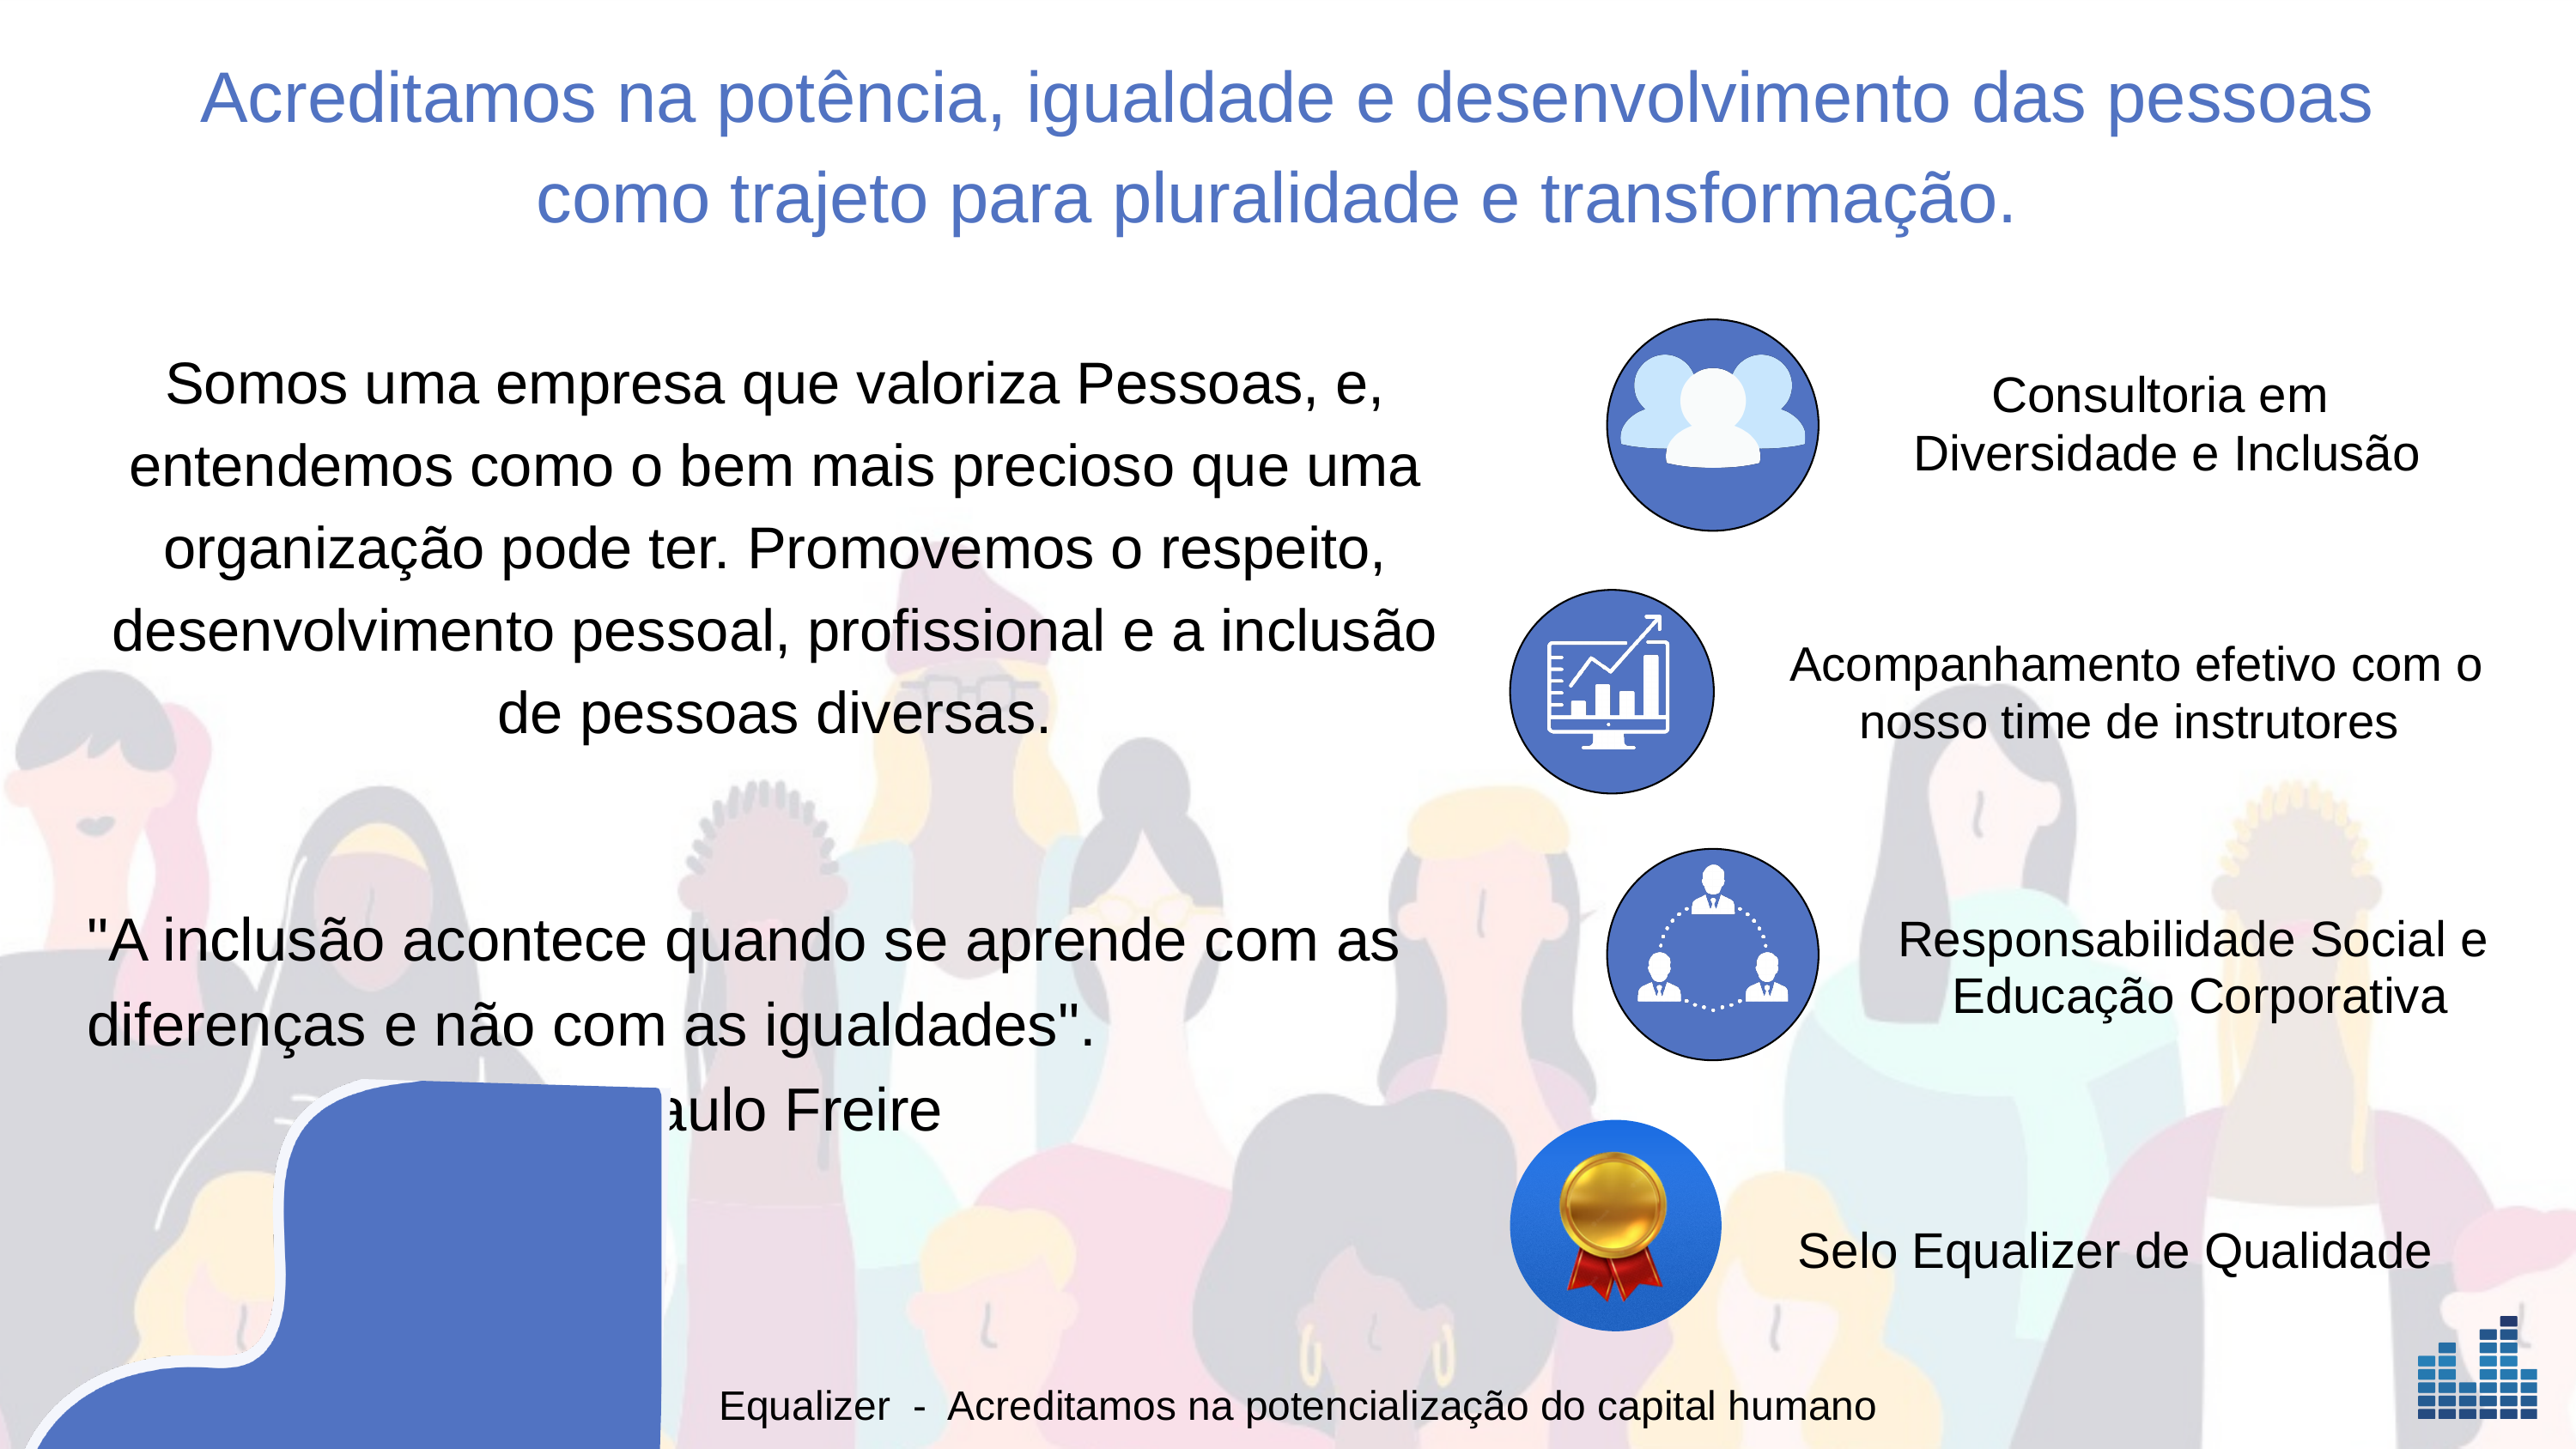

Acreditamos na potência, igualdade e desenvolvimento das pessoas
 como trajeto para pluralidade e transformação.

Consultoria em
 Diversidade e Inclusão
Somos uma empresa que valoriza Pessoas, e, entendemos como o bem mais precioso que uma organização pode ter. Promovemos o respeito, desenvolvimento pessoal, profissional e a inclusão de pessoas diversas.

Acompanhamento efetivo com o nosso time de instrutores

Responsabilidade Social e
Educação Corporativa
"A inclusão acontece quando se aprende com as diferenças e não com as igualdades".
                               Paulo Freire

Selo Equalizer de Qualidade

Equalizer  -  Acreditamos na potencialização do capital humano